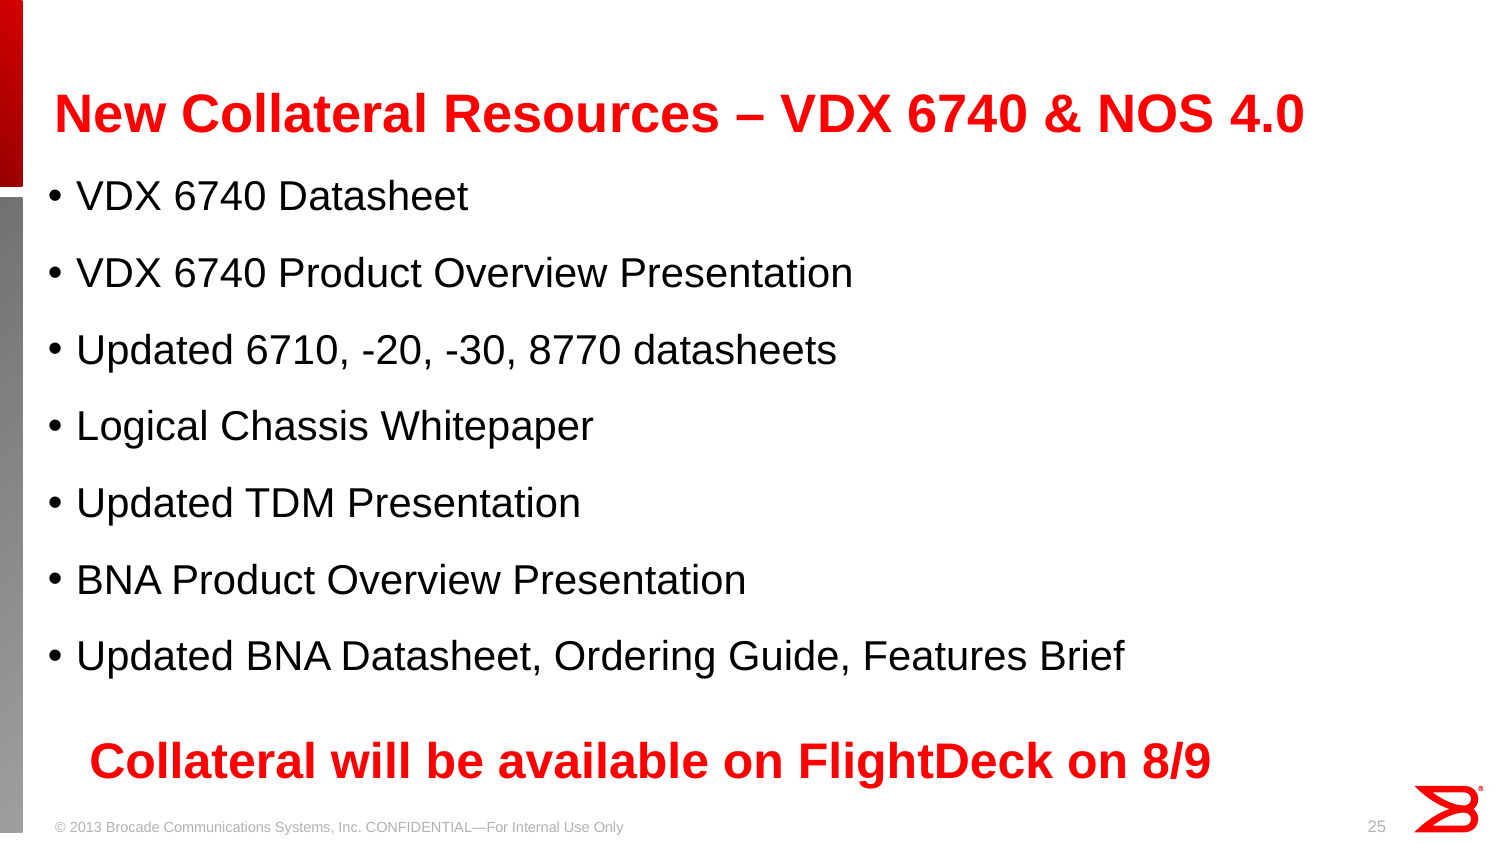

# New Collateral Resources – VDX 6740 & NOS 4.0
VDX 6740 Datasheet
VDX 6740 Product Overview Presentation
Updated 6710, -20, -30, 8770 datasheets
Logical Chassis Whitepaper
Updated TDM Presentation
BNA Product Overview Presentation
Updated BNA Datasheet, Ordering Guide, Features Brief
Collateral will be available on FlightDeck on 8/9
25
© 2013 Brocade Communications Systems, Inc. CONFIDENTIAL—For Internal Use Only